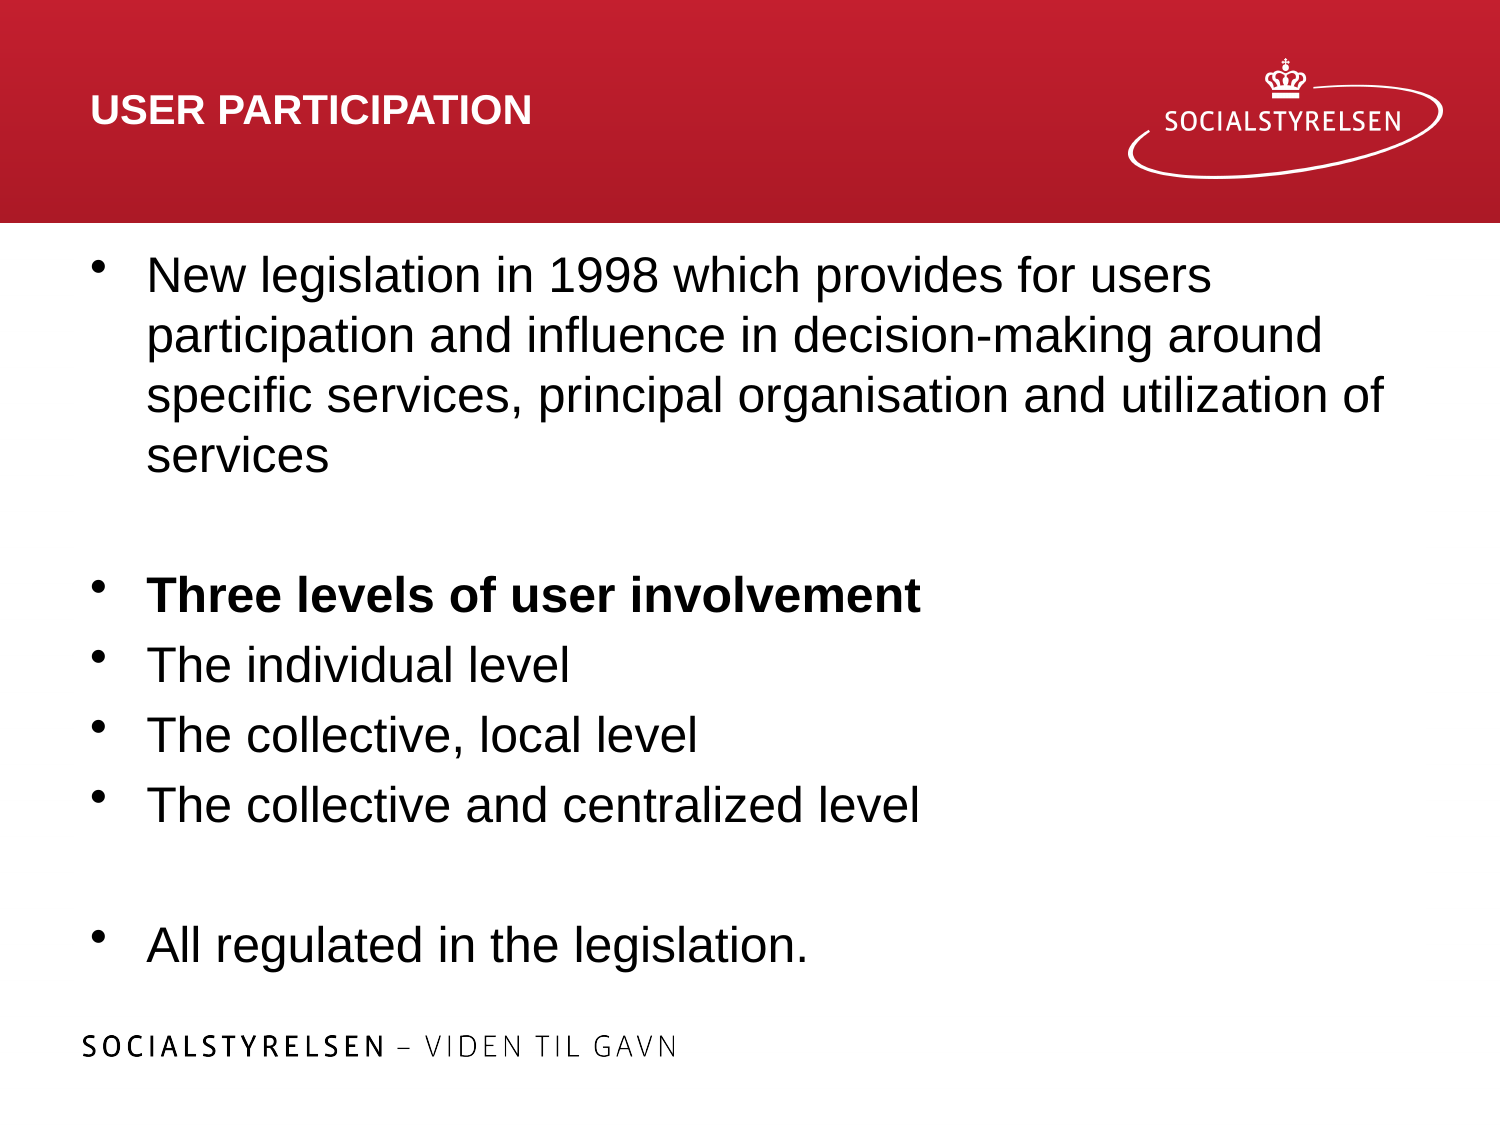

# USER PARTICIPATION
New legislation in 1998 which provides for users participation and influence in decision-making around specific services, principal organisation and utilization of services

Three levels of user involvement
The individual level
The collective, local level
The collective and centralized level

All regulated in the legislation.